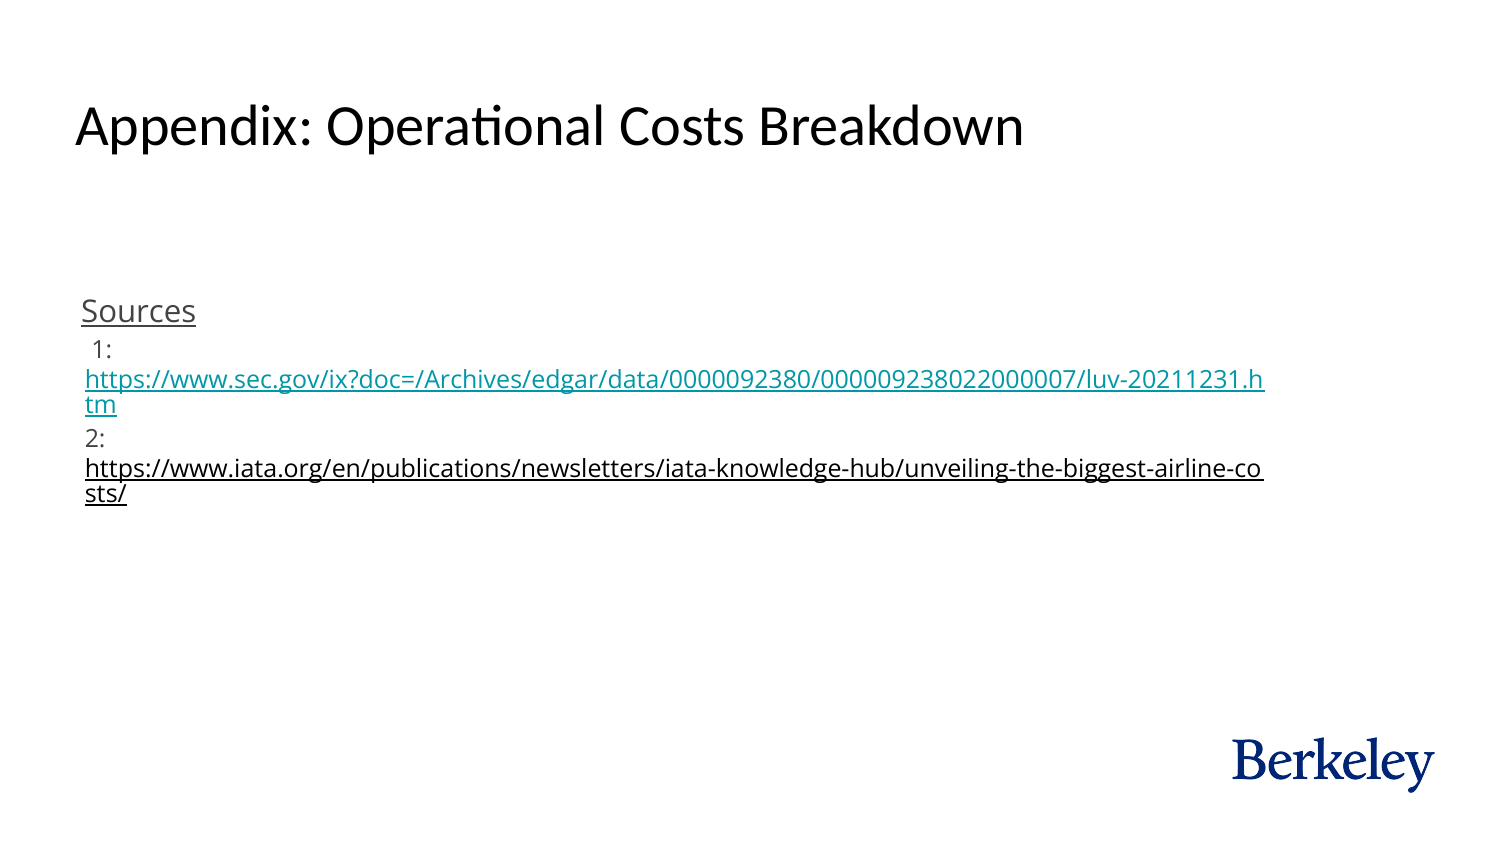

Appendix: Operational Costs Breakdown

Sources
 1: https://www.sec.gov/ix?doc=/Archives/edgar/data/0000092380/000009238022000007/luv-20211231.htm
2:
https://www.iata.org/en/publications/newsletters/iata-knowledge-hub/unveiling-the-biggest-airline-costs/